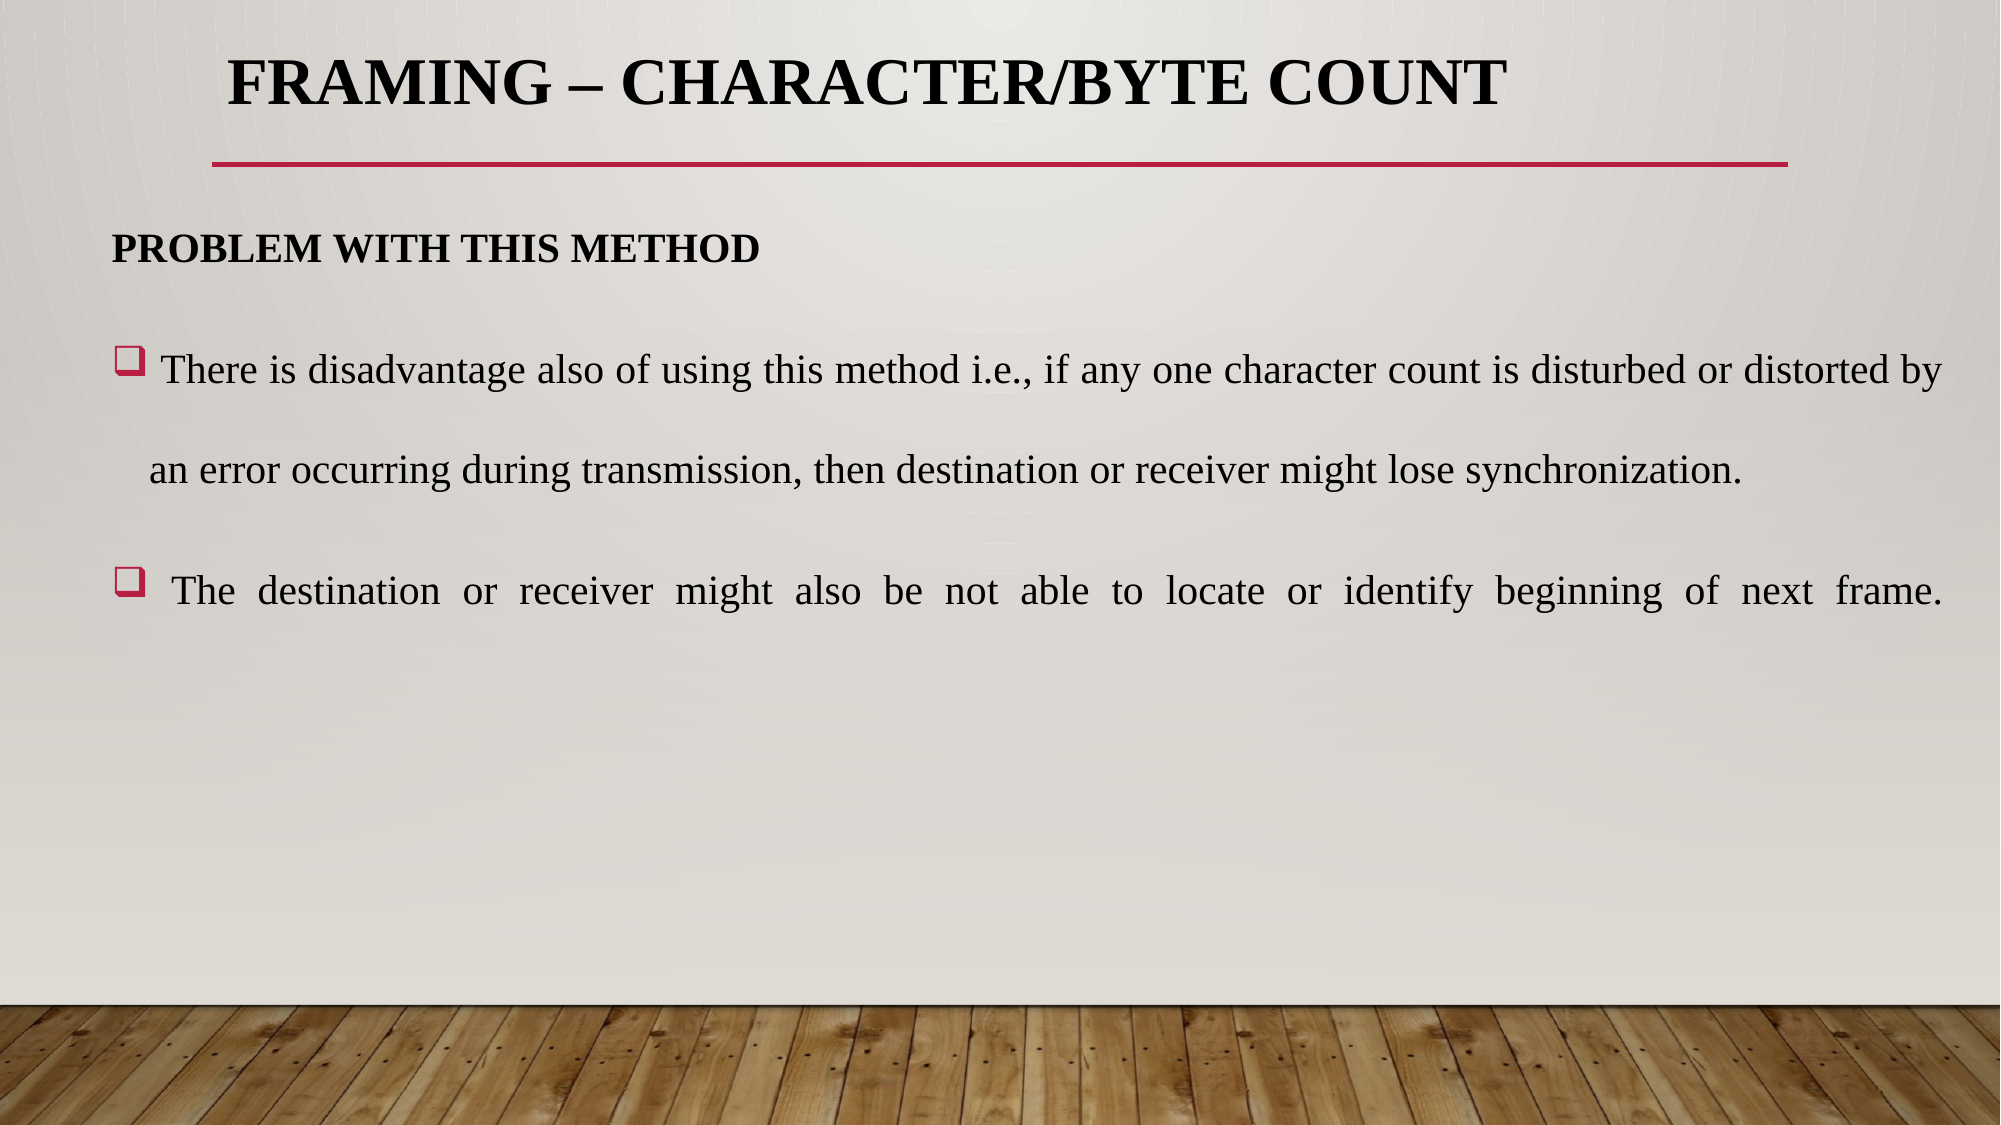

# Framing – character/byte count
PROBLEM WITH THIS METHOD
 There is disadvantage also of using this method i.e., if any one character count is disturbed or distorted by an error occurring during transmission, then destination or receiver might lose synchronization.
 The destination or receiver might also be not able to locate or identify beginning of next frame.